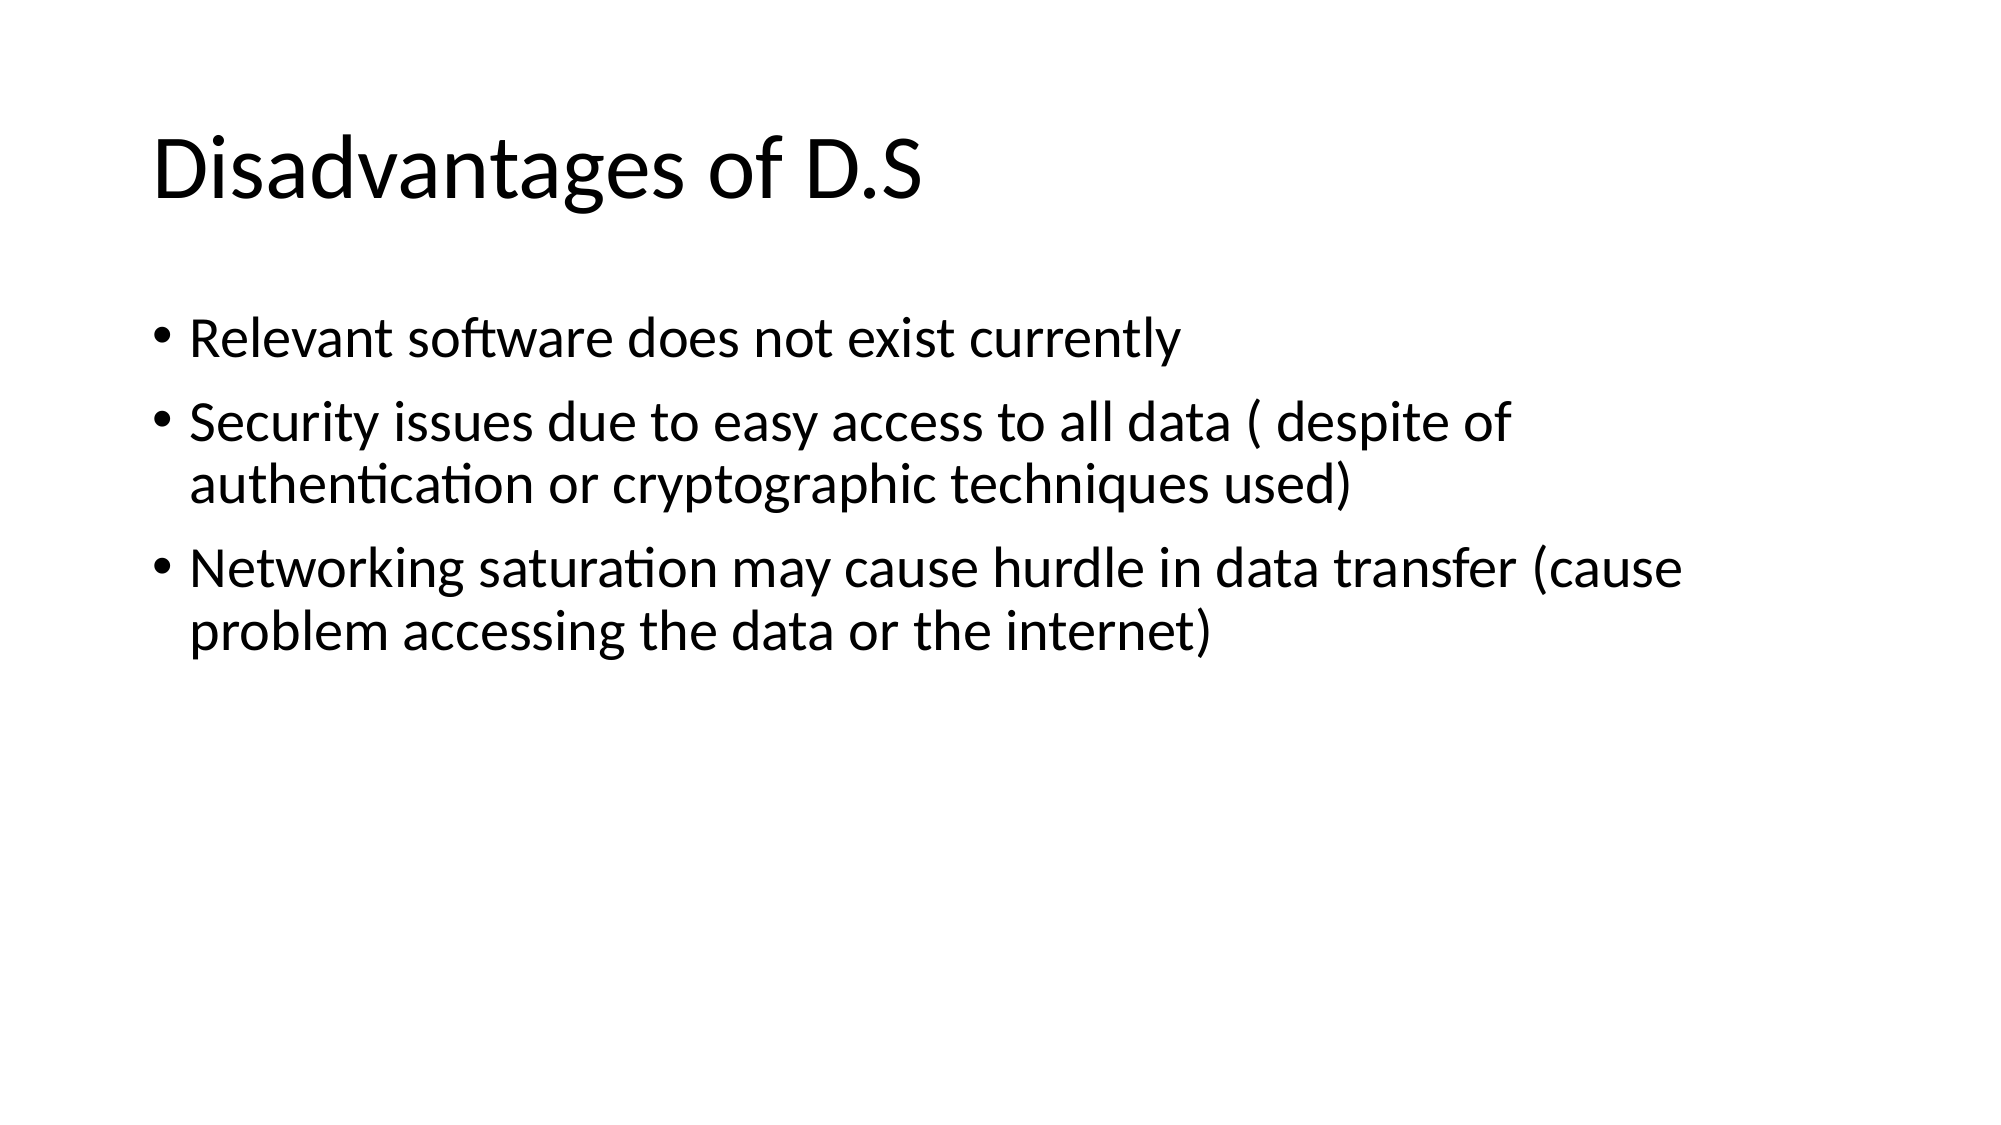

# Disadvantages of D.S
Relevant software does not exist currently
Security issues due to easy access to all data ( despite of authentication or cryptographic techniques used)
Networking saturation may cause hurdle in data transfer (cause problem accessing the data or the internet)